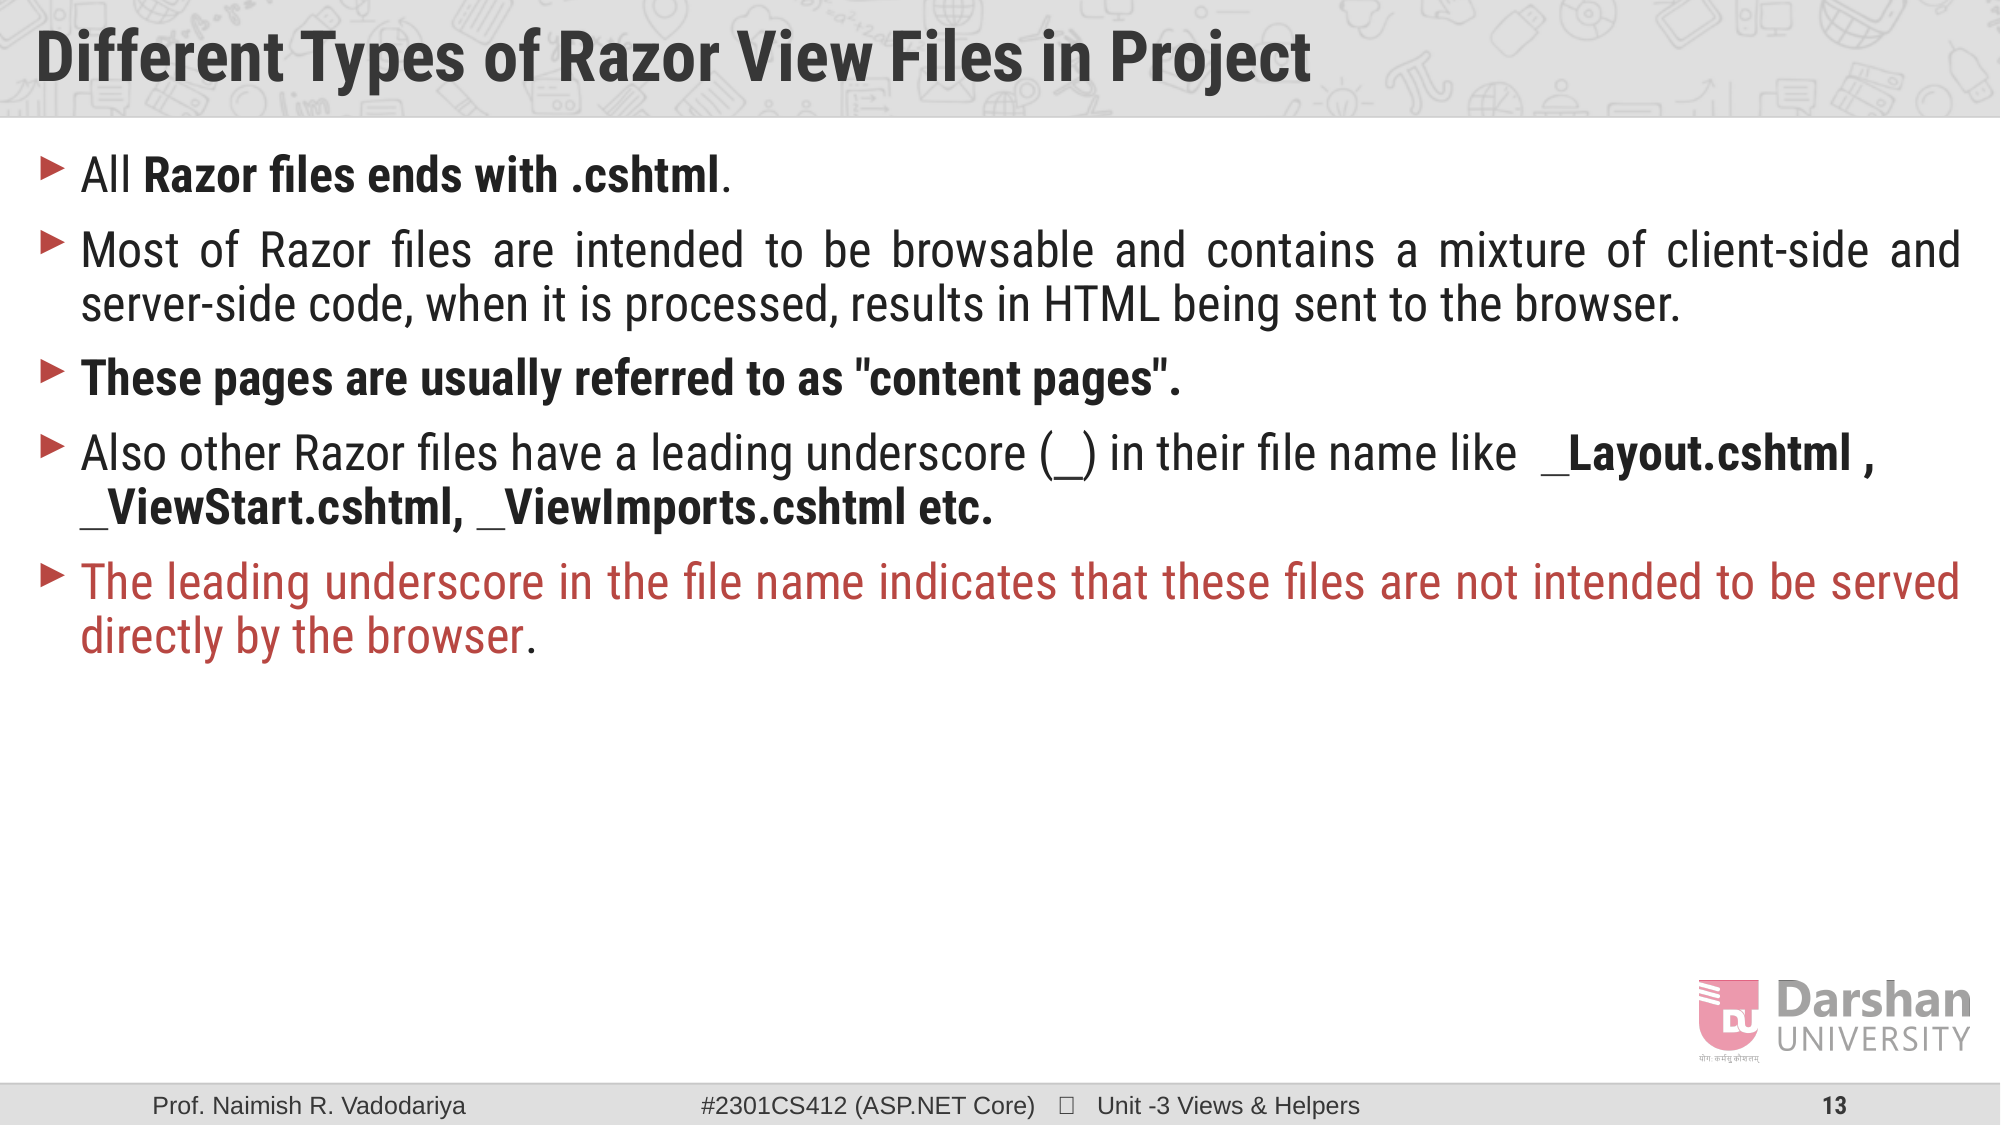

# Different Types of Razor View Files in Project
All Razor files ends with .cshtml.
Most of Razor files are intended to be browsable and contains a mixture of client-side and server-side code, when it is processed, results in HTML being sent to the browser.
These pages are usually referred to as "content pages".
Also other Razor files have a leading underscore (_) in their file name like  _Layout.cshtml , _ViewStart.cshtml, _ViewImports.cshtml etc.
The leading underscore in the file name indicates that these files are not intended to be served directly by the browser.